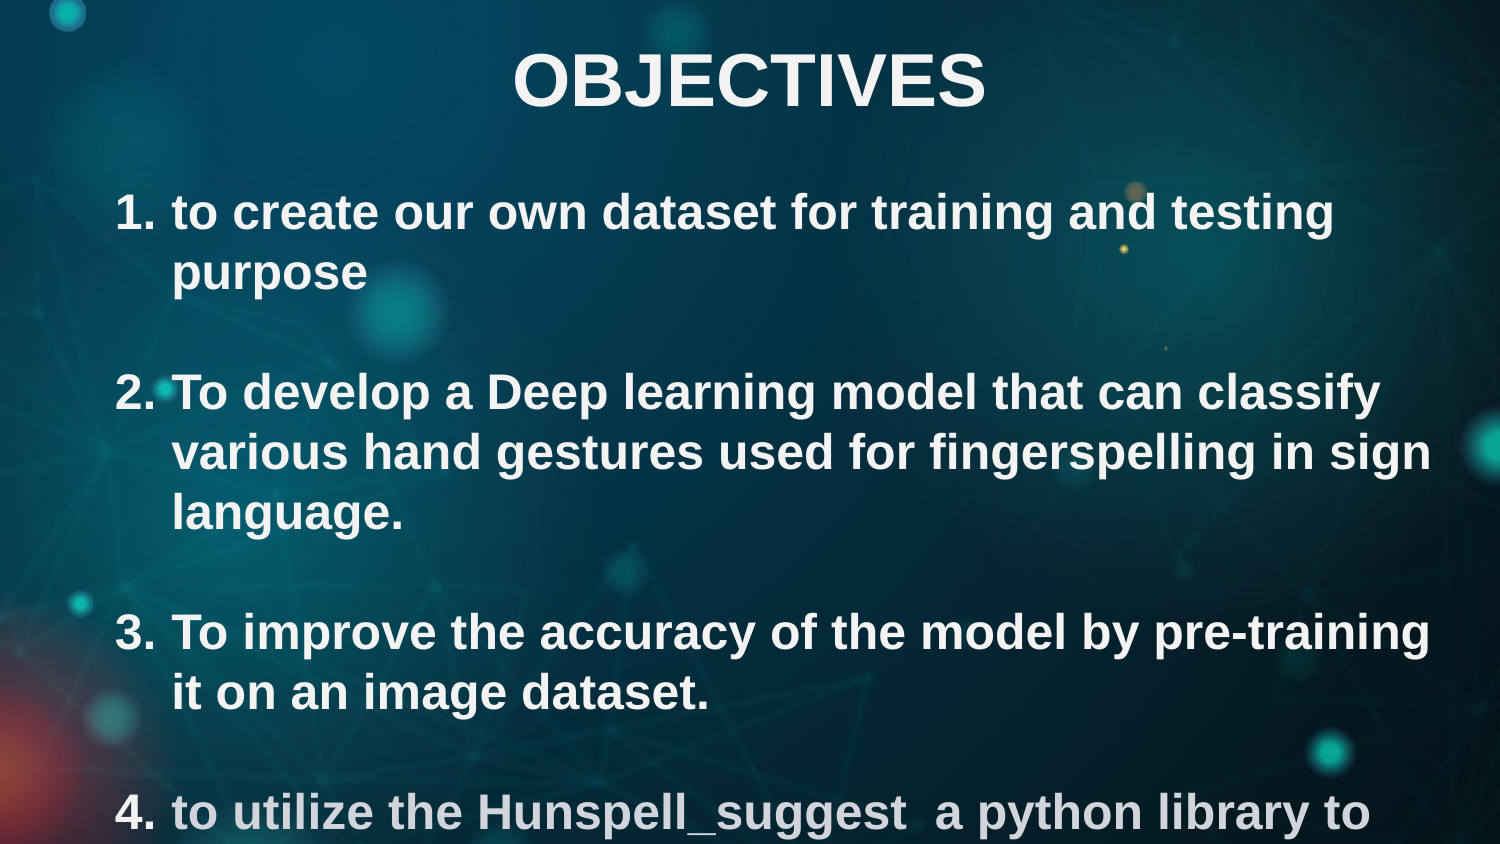

# OBJECTIVES
to create our own dataset for training and testing purpose

To develop a Deep learning model that can classify various hand gestures used for fingerspelling in sign language.
To improve the accuracy of the model by pre-training it on an image dataset.
to utilize the Hunspell_suggest  a python library to implement an AutoCorrect and to give possible words.